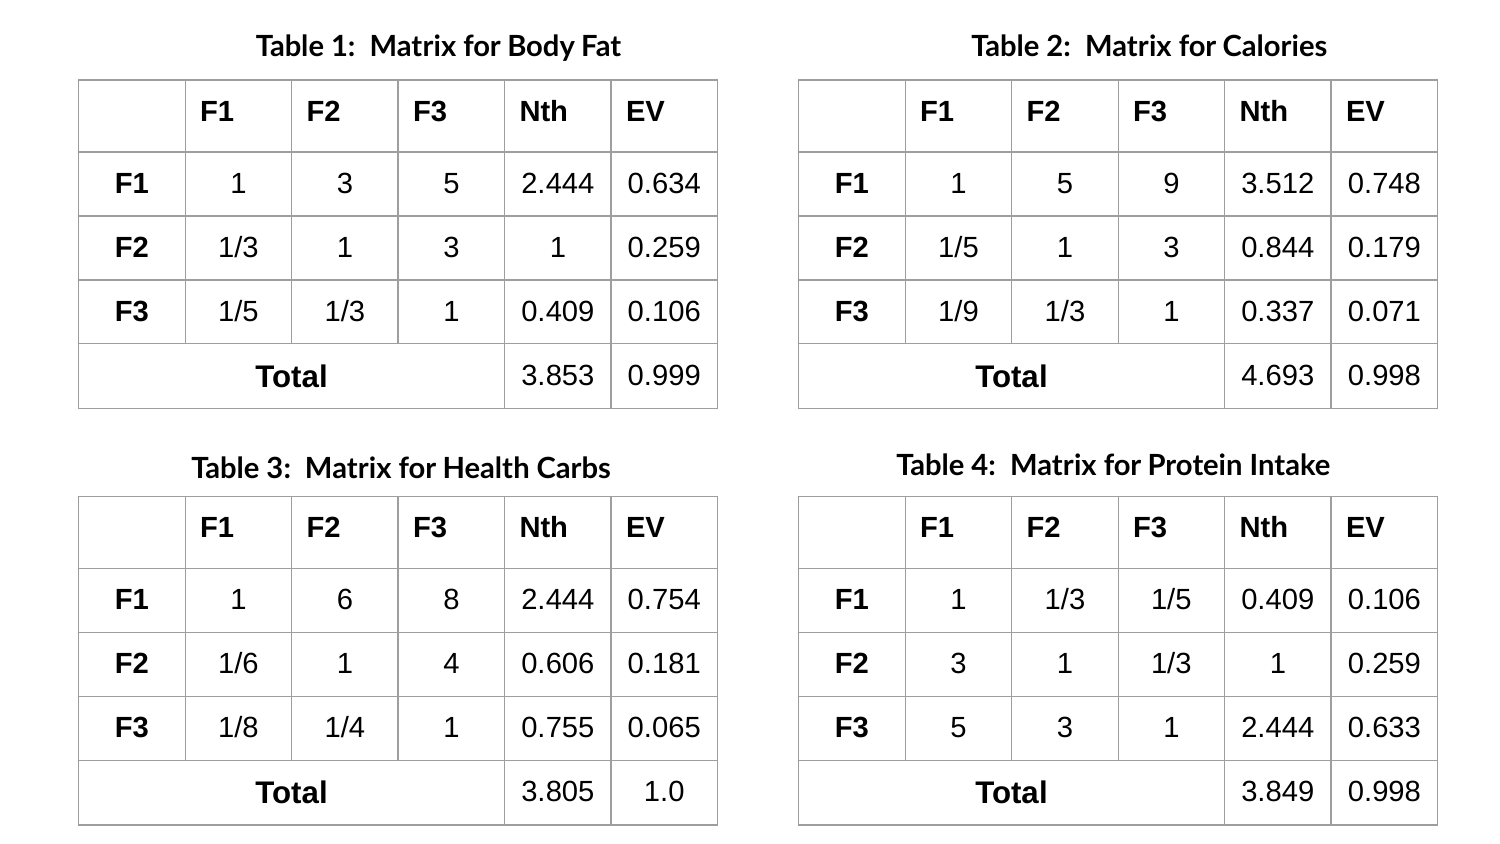

Table 1:  Matrix for Body Fat
                     Table 2:  Matrix for Calories
|  | F1 | F2 | F3 | Nth | EV |
| --- | --- | --- | --- | --- | --- |
| F1 | 1 | 3 | 5 | 2.444 | 0.634 |
| F2 | 1/3 | 1 | 3 | 1 | 0.259 |
| F3 | 1/5 | 1/3 | 1 | 0.409 | 0.106 |
| Total |  |  |  | 3.853 | 0.999 |
|  | F1 | F2 | F3 | Nth | EV |
| --- | --- | --- | --- | --- | --- |
| F1 | 1 | 5 | 9 | 3.512 | 0.748 |
| F2 | 1/5 | 1 | 3 | 0.844 | 0.179 |
| F3 | 1/9 | 1/3 | 1 | 0.337 | 0.071 |
| Total |  |  |  | 4.693 | 0.998 |
           Table 4:  Matrix for Protein Intake
             Table 3:  Matrix for Health Carbs
|  | F1 | F2 | F3 | Nth | EV |
| --- | --- | --- | --- | --- | --- |
| F1 | 1 | 6 | 8 | 2.444 | 0.754 |
| F2 | 1/6 | 1 | 4 | 0.606 | 0.181 |
| F3 | 1/8 | 1/4 | 1 | 0.755 | 0.065 |
| Total |  |  |  | 3.805 | 1.0 |
|  | F1 | F2 | F3 | Nth | EV |
| --- | --- | --- | --- | --- | --- |
| F1 | 1 | 1/3 | 1/5 | 0.409 | 0.106 |
| F2 | 3 | 1 | 1/3 | 1 | 0.259 |
| F3 | 5 | 3 | 1 | 2.444 | 0.633 |
| Total |  |  |  | 3.849 | 0.998 |